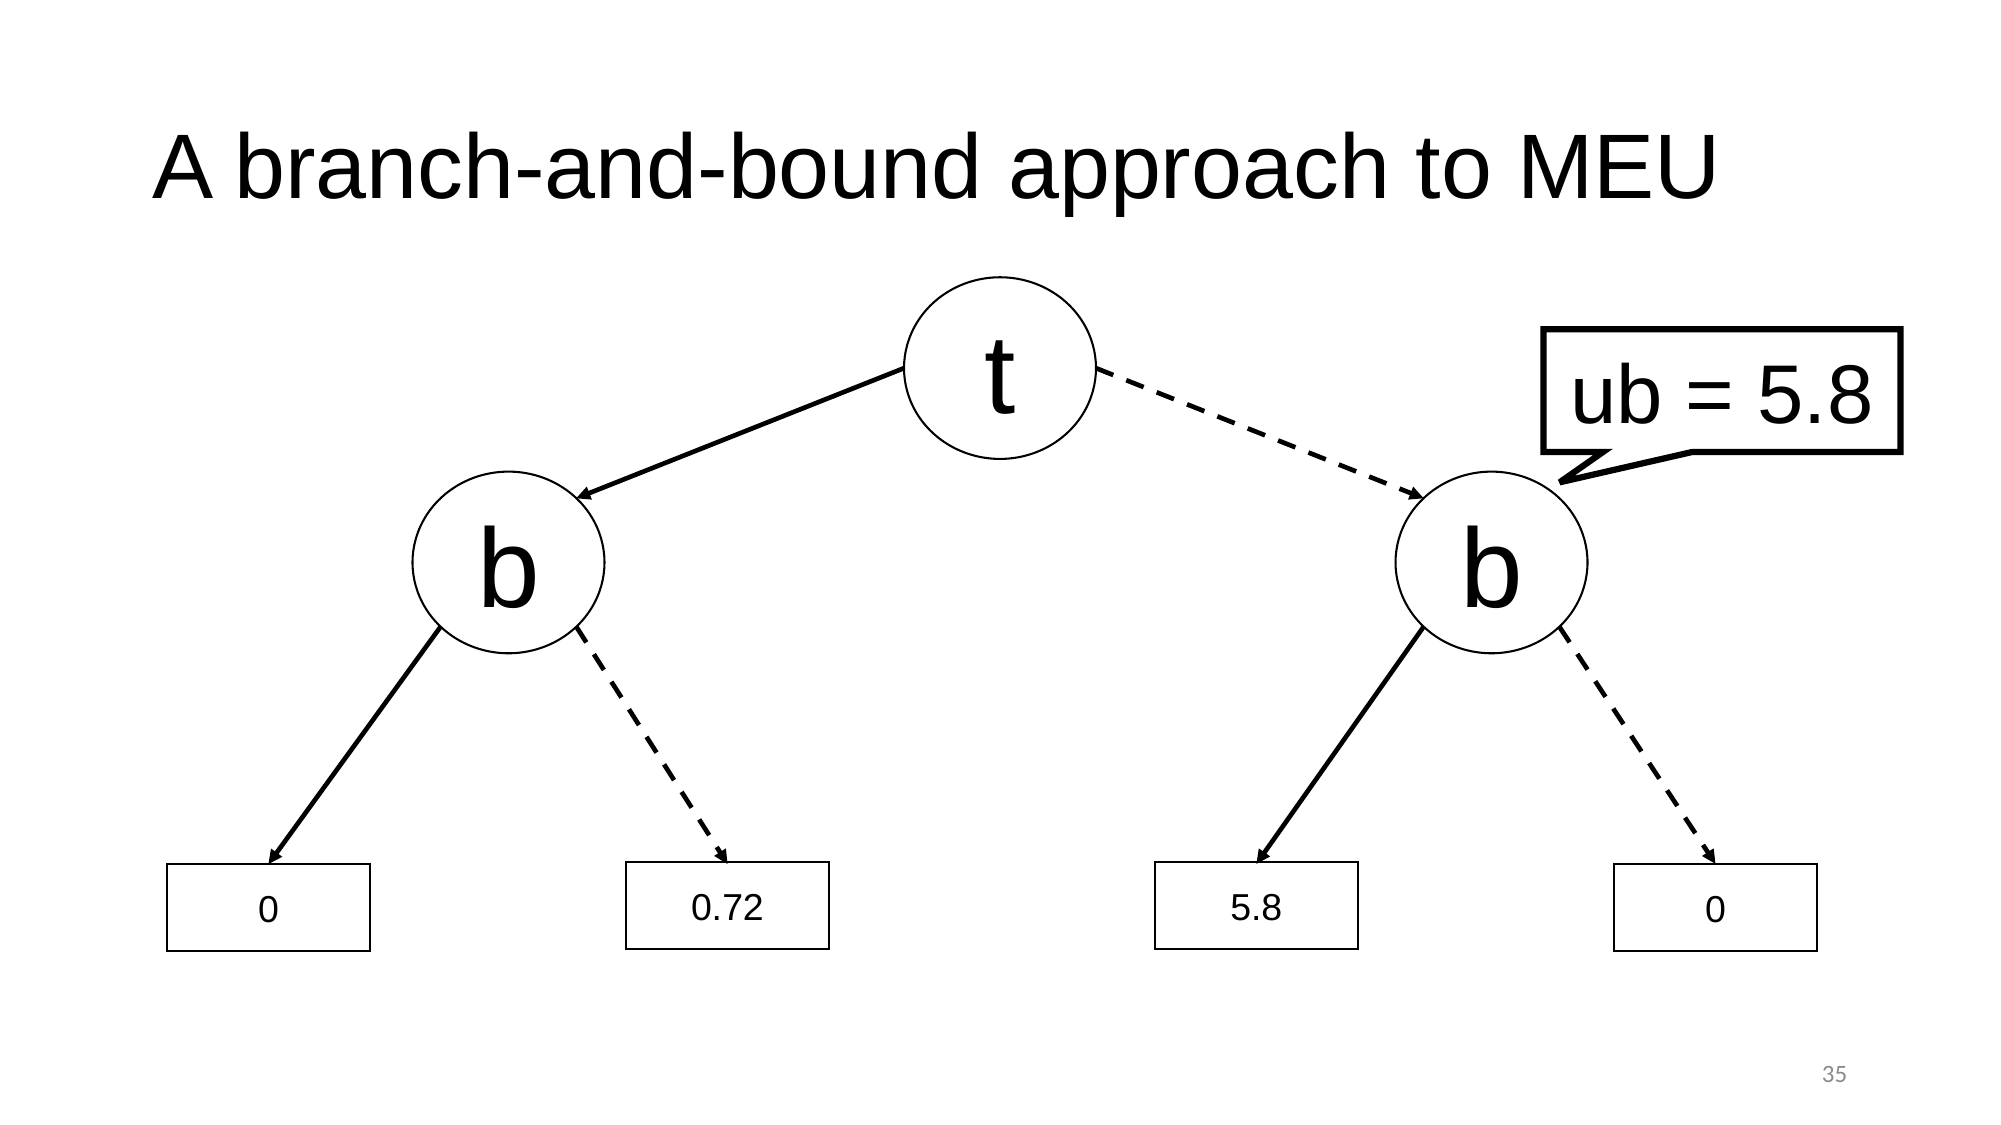

# A branch-and-bound approach to MEU
t
ub = 5.8
b
b
0.72
5.8
0
0
35